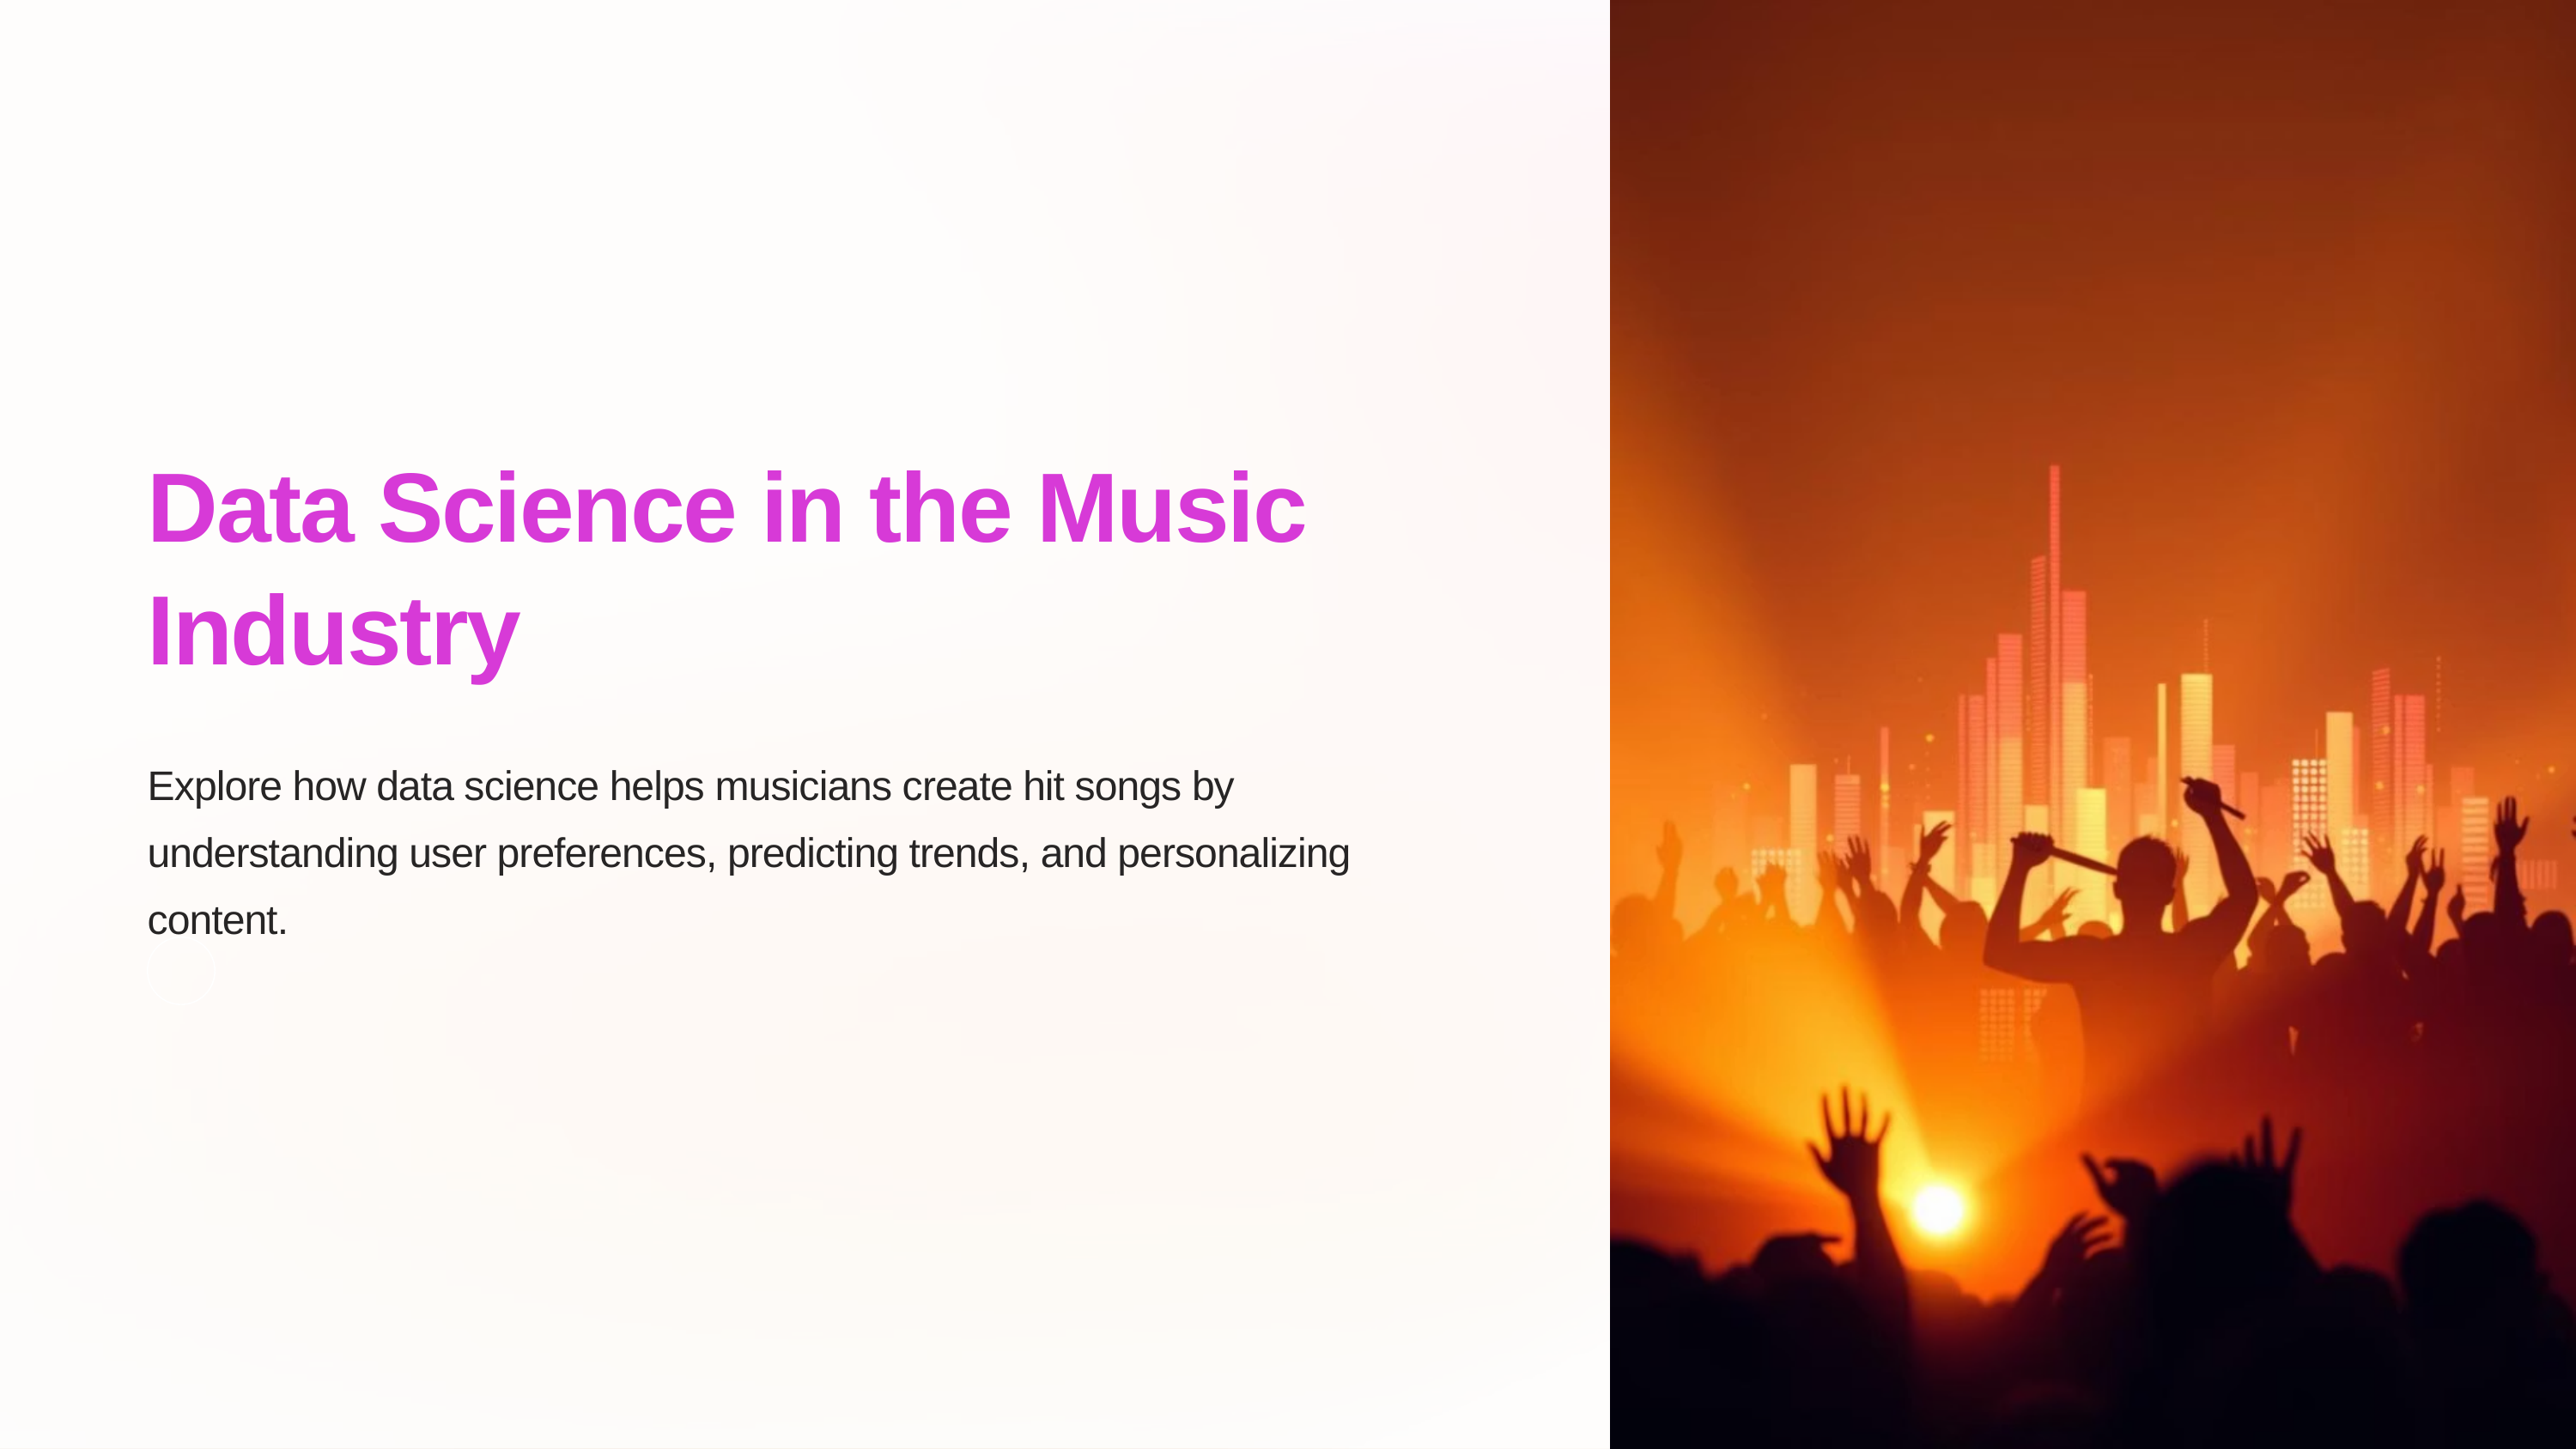

Data Science in the Music Industry

Explore how data science helps musicians create hit songs by understanding user preferences, predicting trends, and personalizing content.